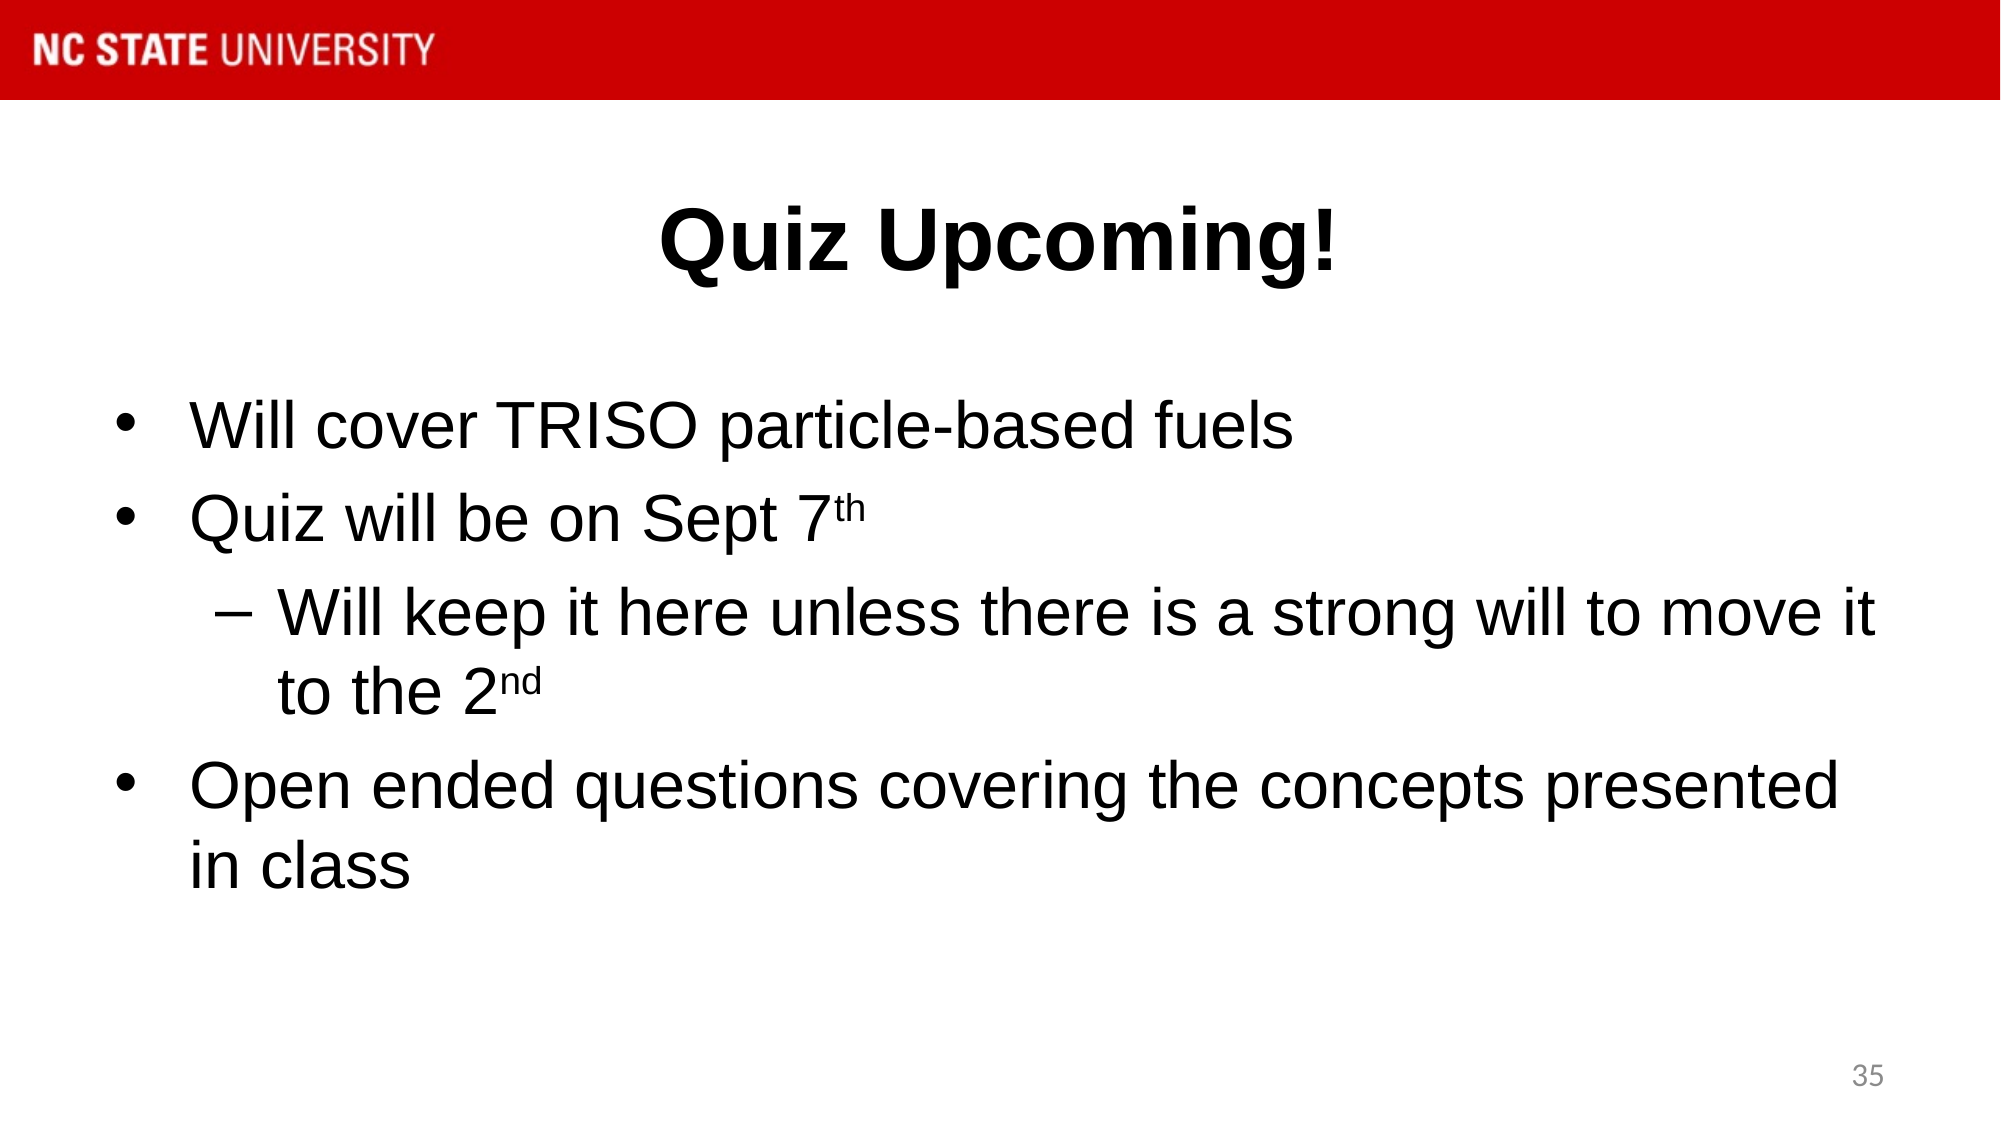

# Quiz Upcoming!
Will cover TRISO particle-based fuels
Quiz will be on Sept 7th
Will keep it here unless there is a strong will to move it to the 2nd
Open ended questions covering the concepts presented in class

35